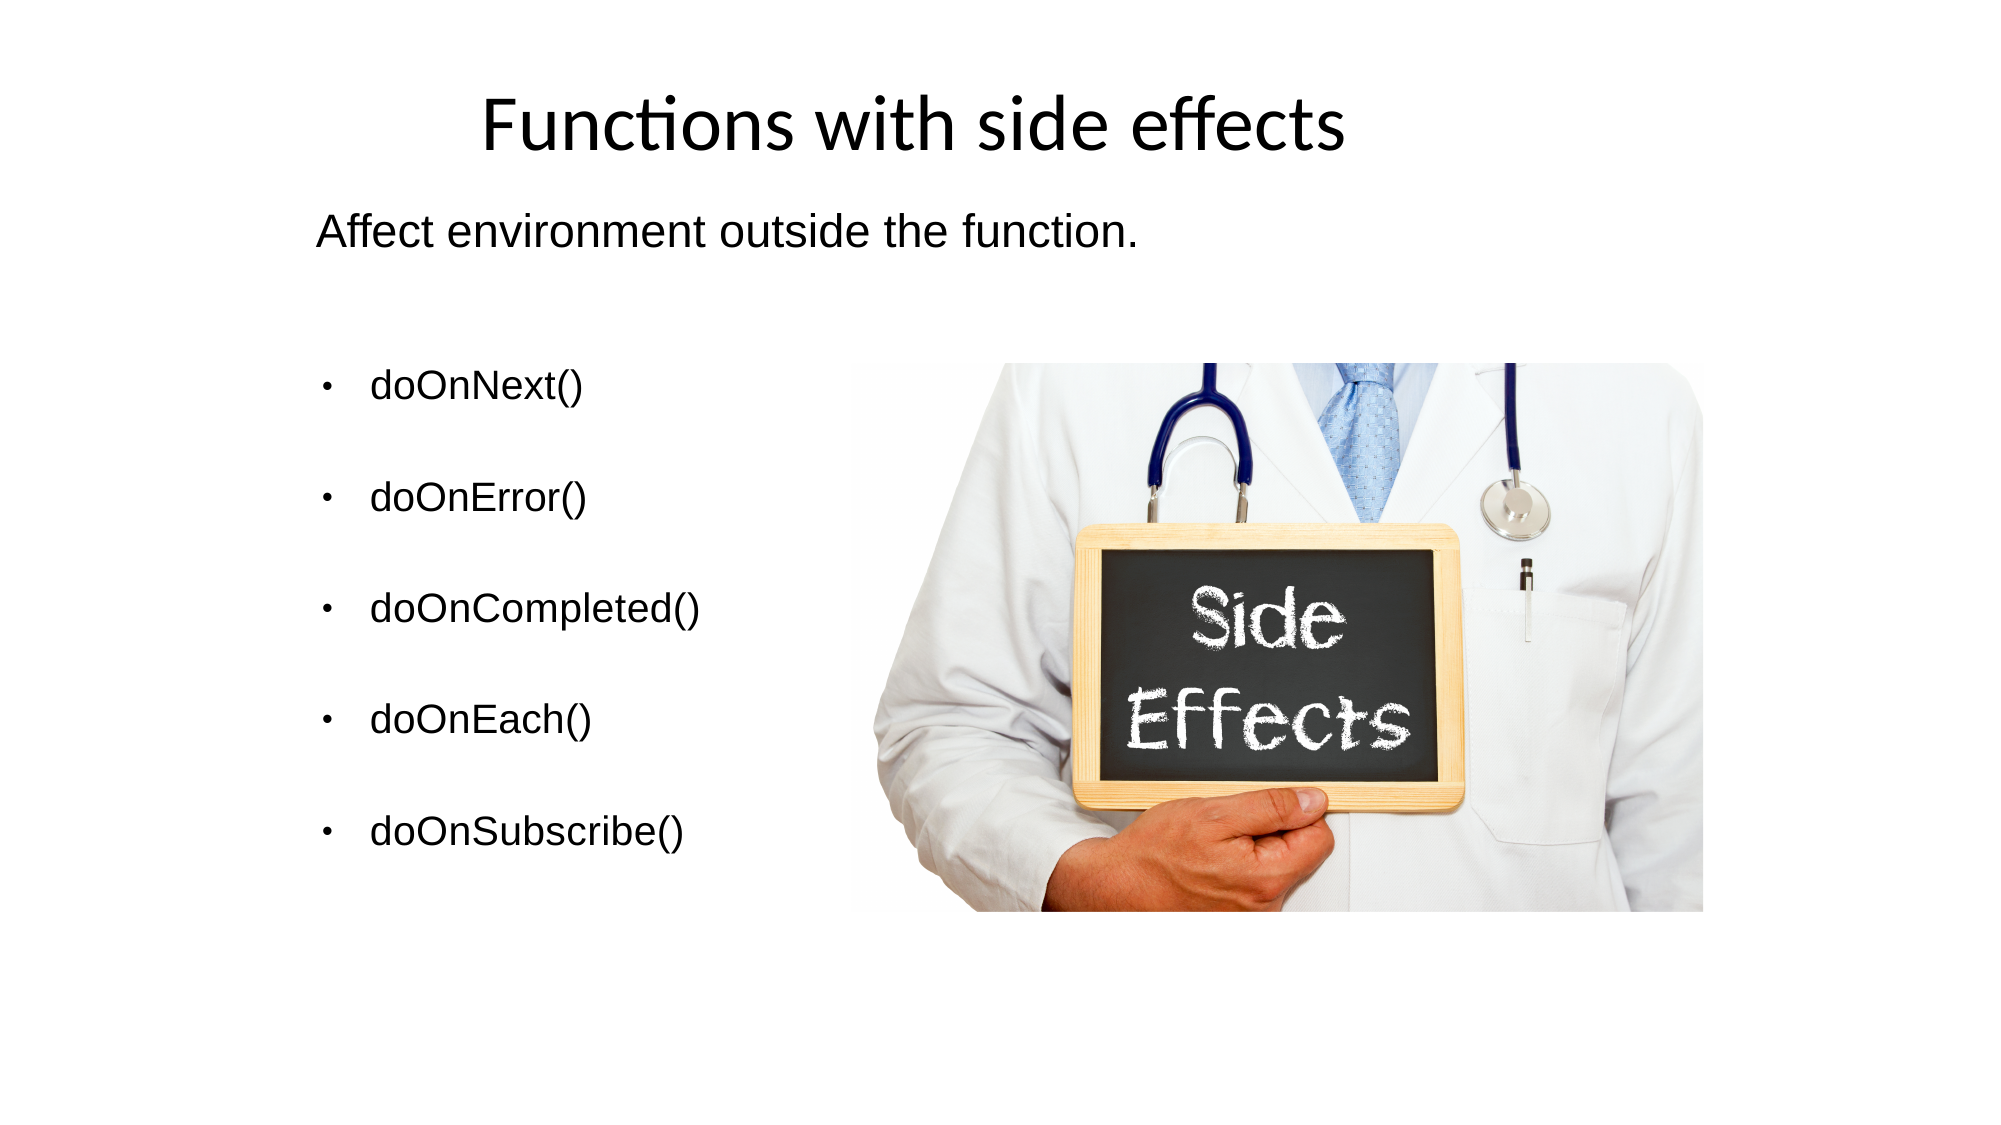

# Functions with side effects
Affect environment outside the function.
doOnNext()

•
doOnError()
•
doOnCompleted()
•
doOnEach()
•
doOnSubscribe()
•